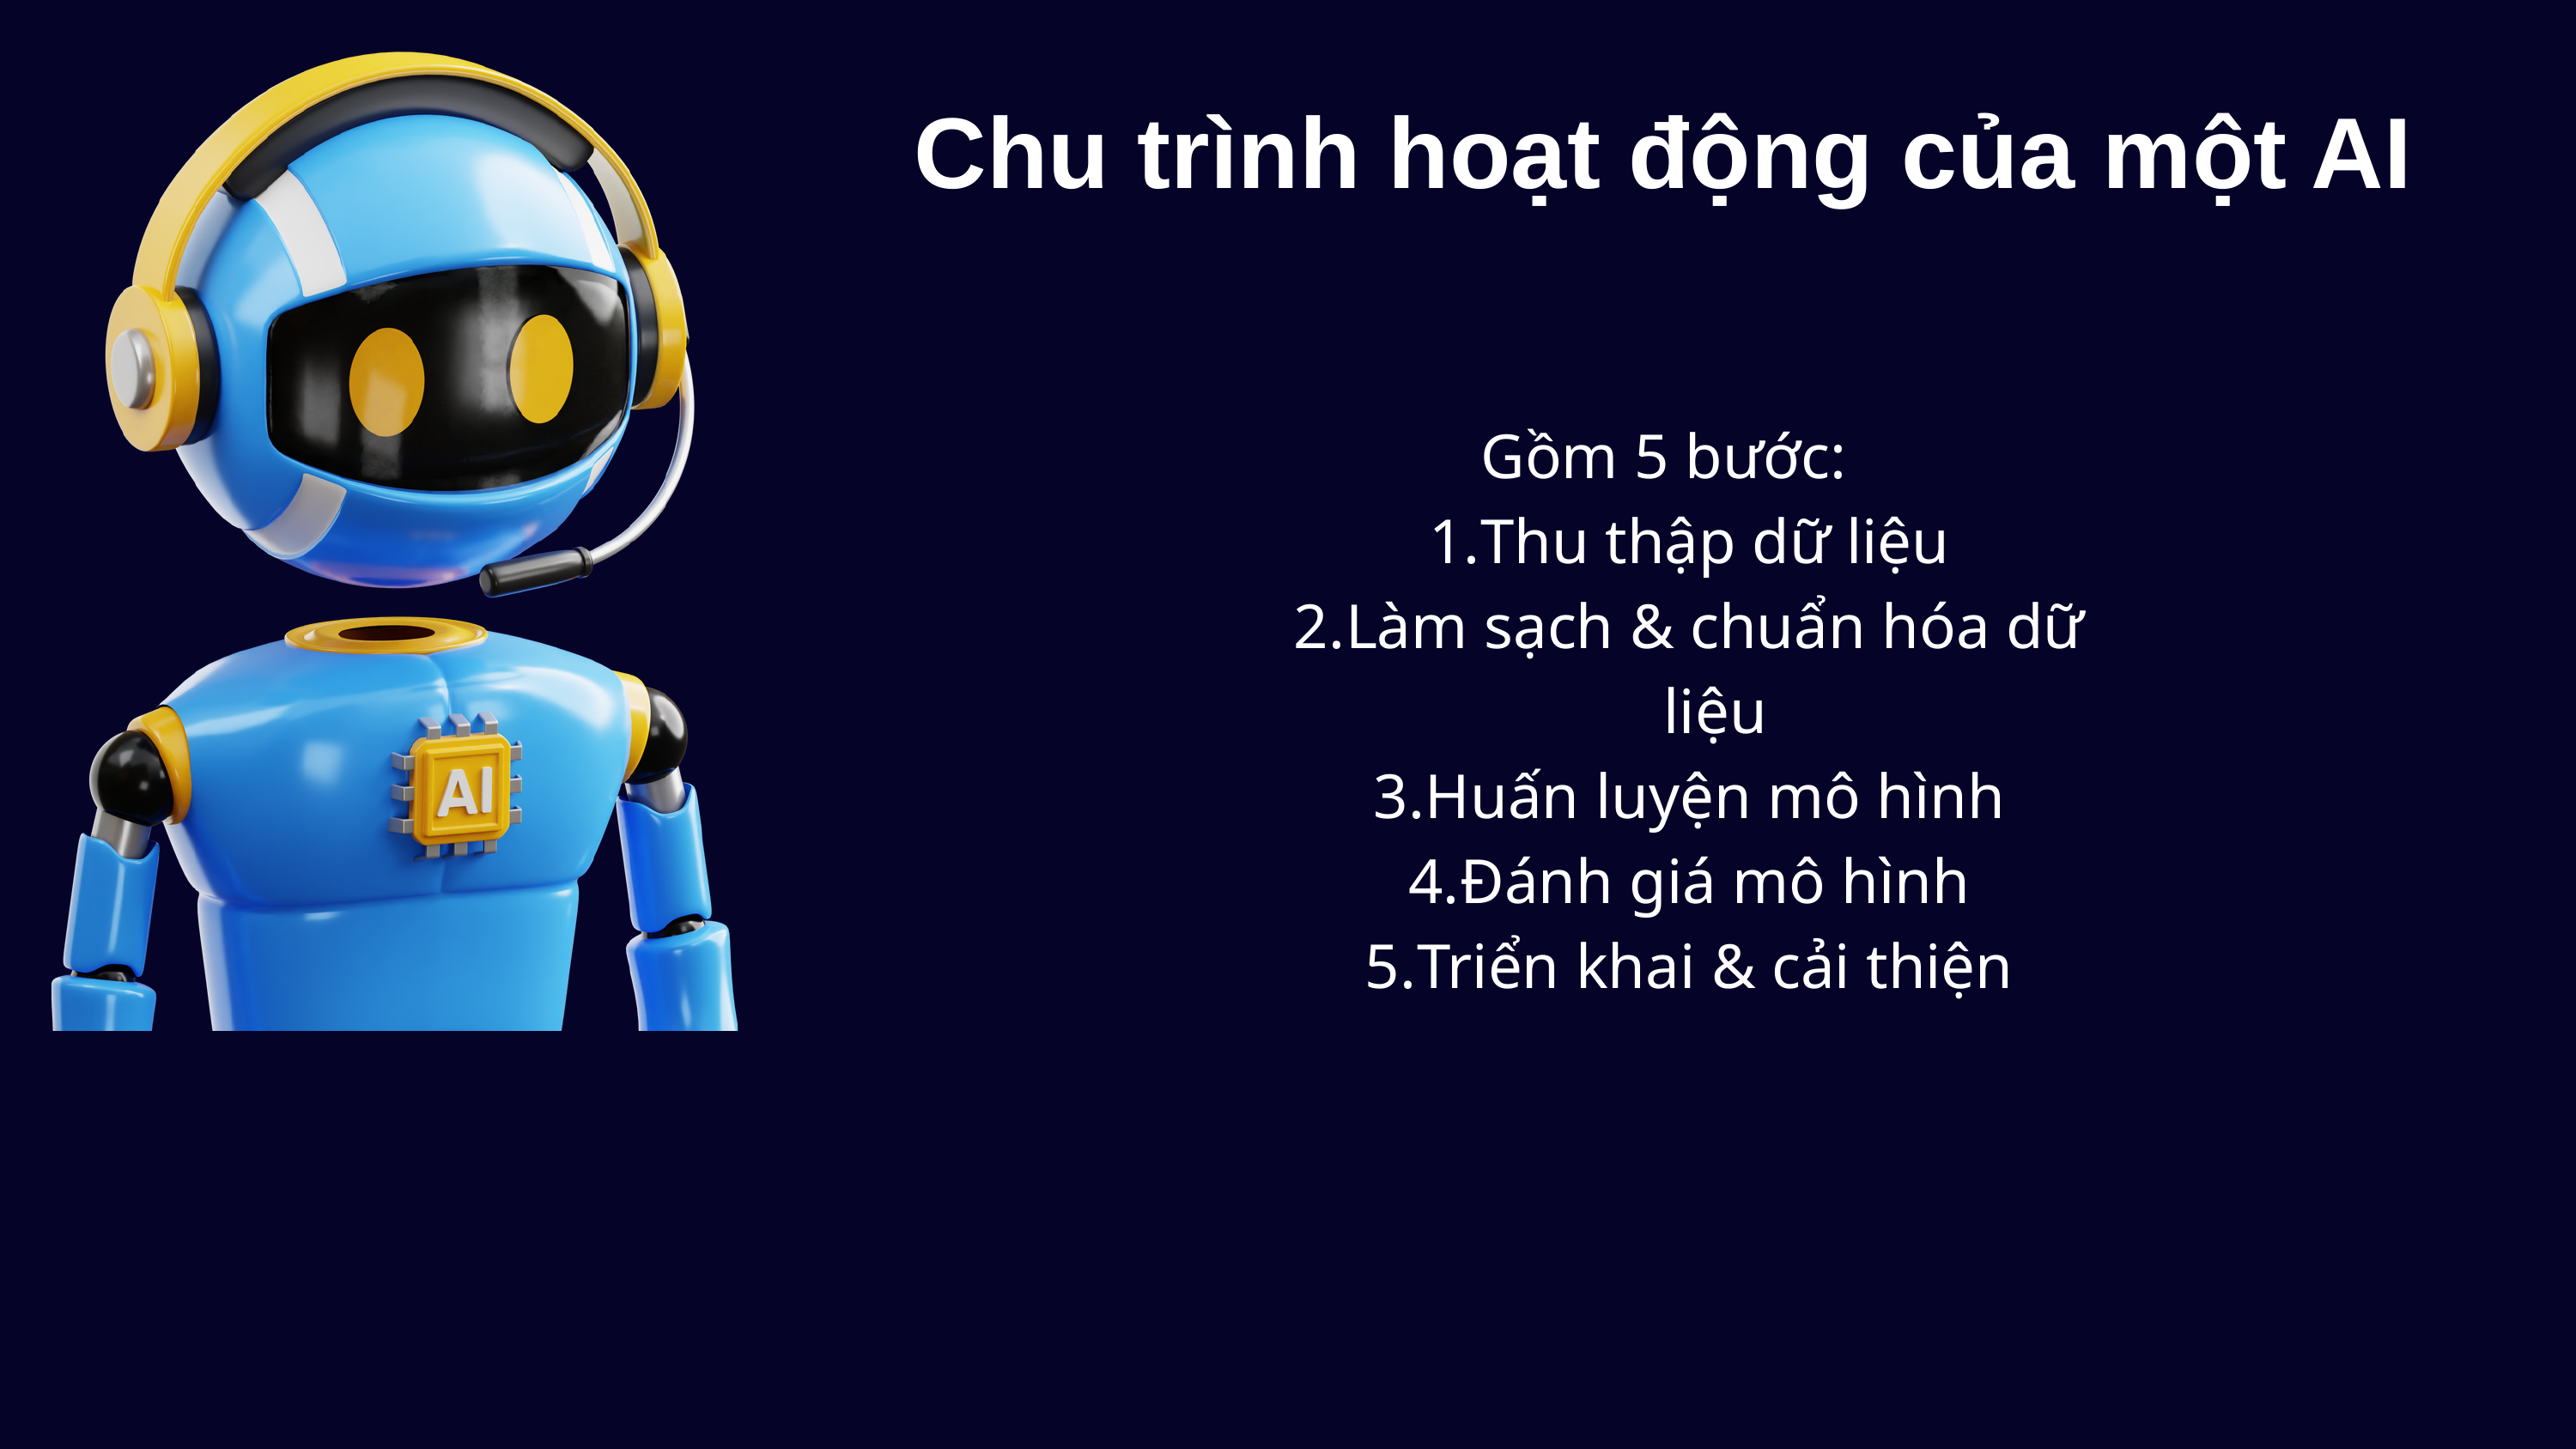

Chu trình hoạt động của một AI
Gồm 5 bước:
Thu thập dữ liệu
Làm sạch & chuẩn hóa dữ liệu
Huấn luyện mô hình
Đánh giá mô hình
Triển khai & cải thiện